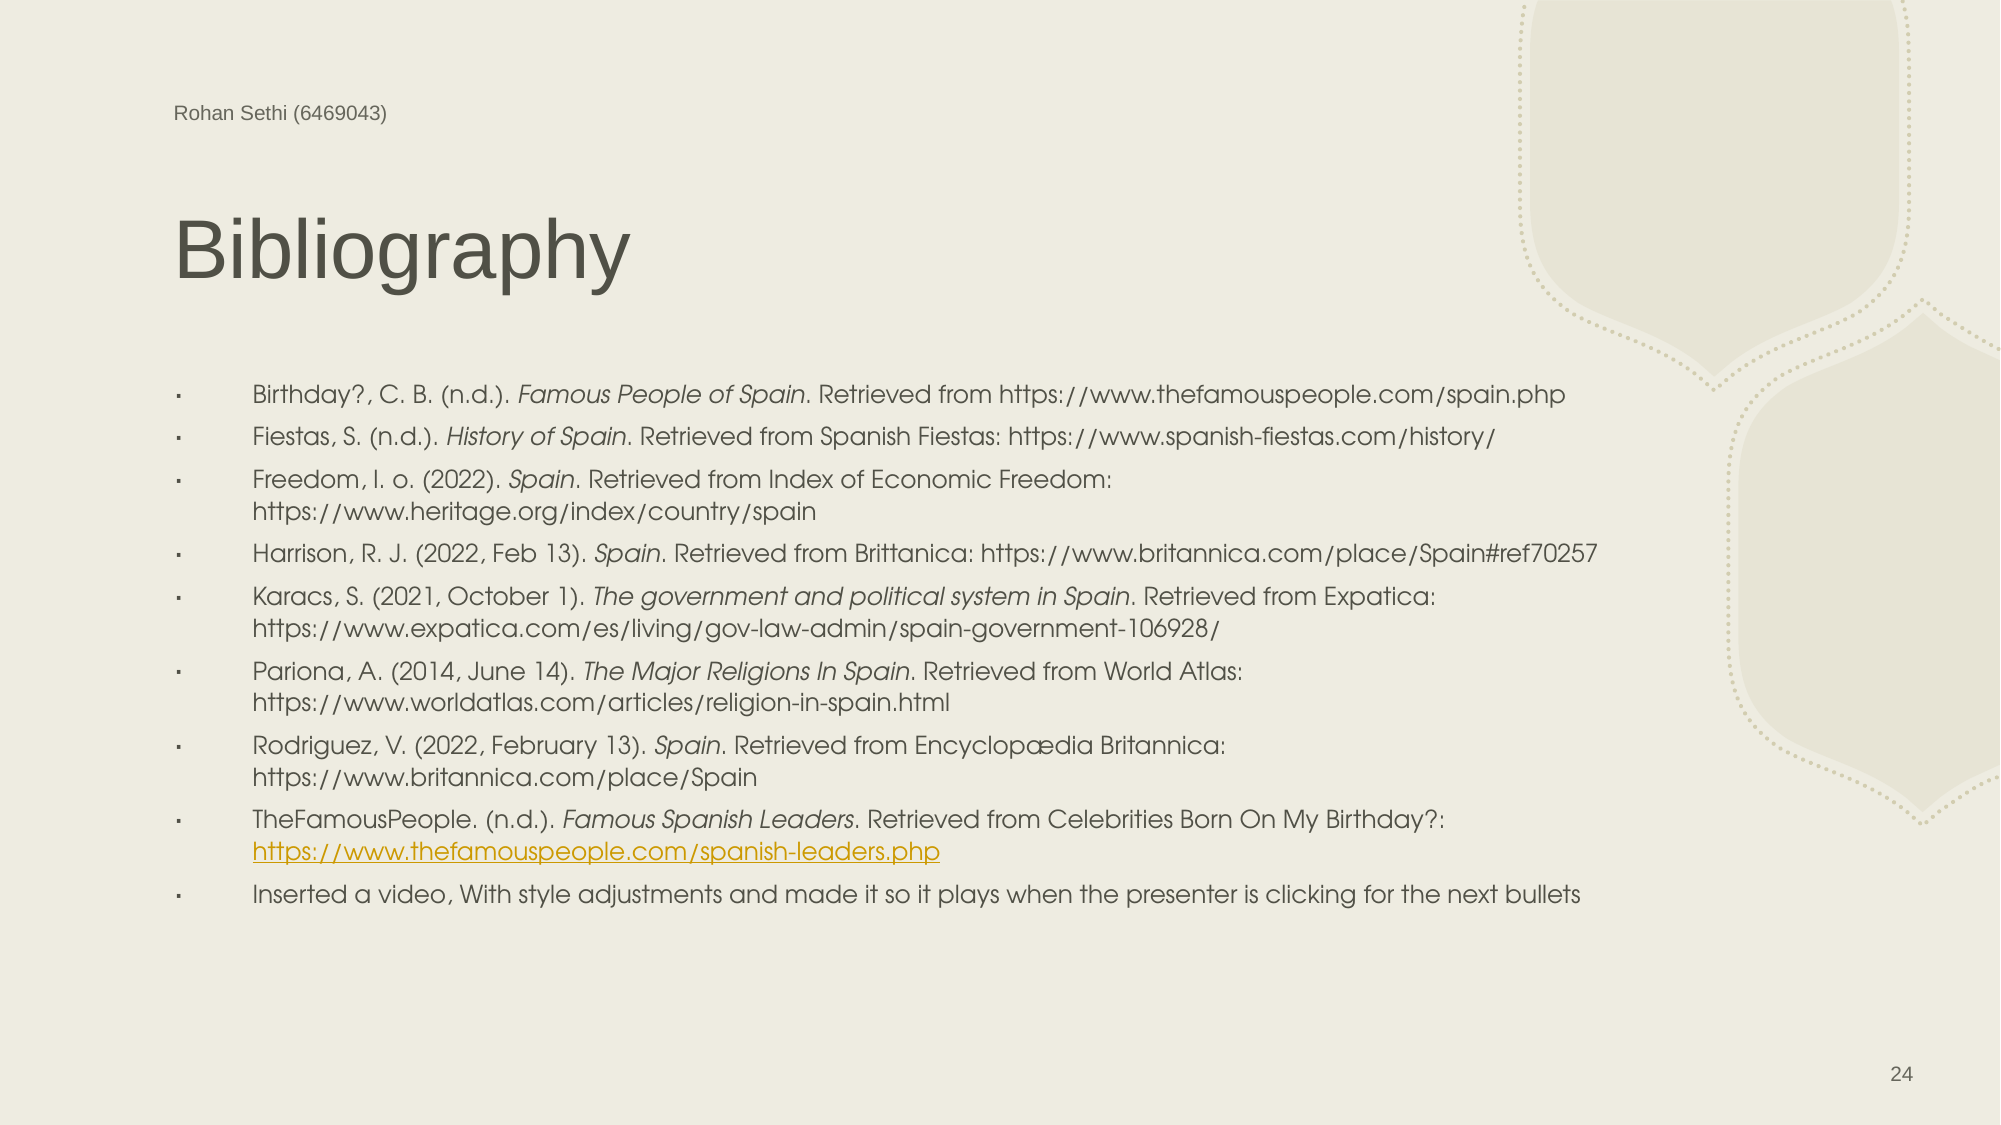

Rohan Sethi (6469043)
# Bibliography
Birthday?, C. B. (n.d.). Famous People of Spain. Retrieved from https://www.thefamouspeople.com/spain.php
Fiestas, S. (n.d.). History of Spain. Retrieved from Spanish Fiestas: https://www.spanish-fiestas.com/history/
Freedom, I. o. (2022). Spain. Retrieved from Index of Economic Freedom: https://www.heritage.org/index/country/spain
Harrison, R. J. (2022, Feb 13). Spain. Retrieved from Brittanica: https://www.britannica.com/place/Spain#ref70257
Karacs, S. (2021, October 1). The government and political system in Spain. Retrieved from Expatica: https://www.expatica.com/es/living/gov-law-admin/spain-government-106928/
Pariona, A. (2014, June 14). The Major Religions In Spain. Retrieved from World Atlas: https://www.worldatlas.com/articles/religion-in-spain.html
Rodriguez, V. (2022, February 13). Spain. Retrieved from Encyclopædia Britannica: https://www.britannica.com/place/Spain
TheFamousPeople. (n.d.). Famous Spanish Leaders. Retrieved from Celebrities Born On My Birthday?: https://www.thefamouspeople.com/spanish-leaders.php
Inserted a video, With style adjustments and made it so it plays when the presenter is clicking for the next bullets

24